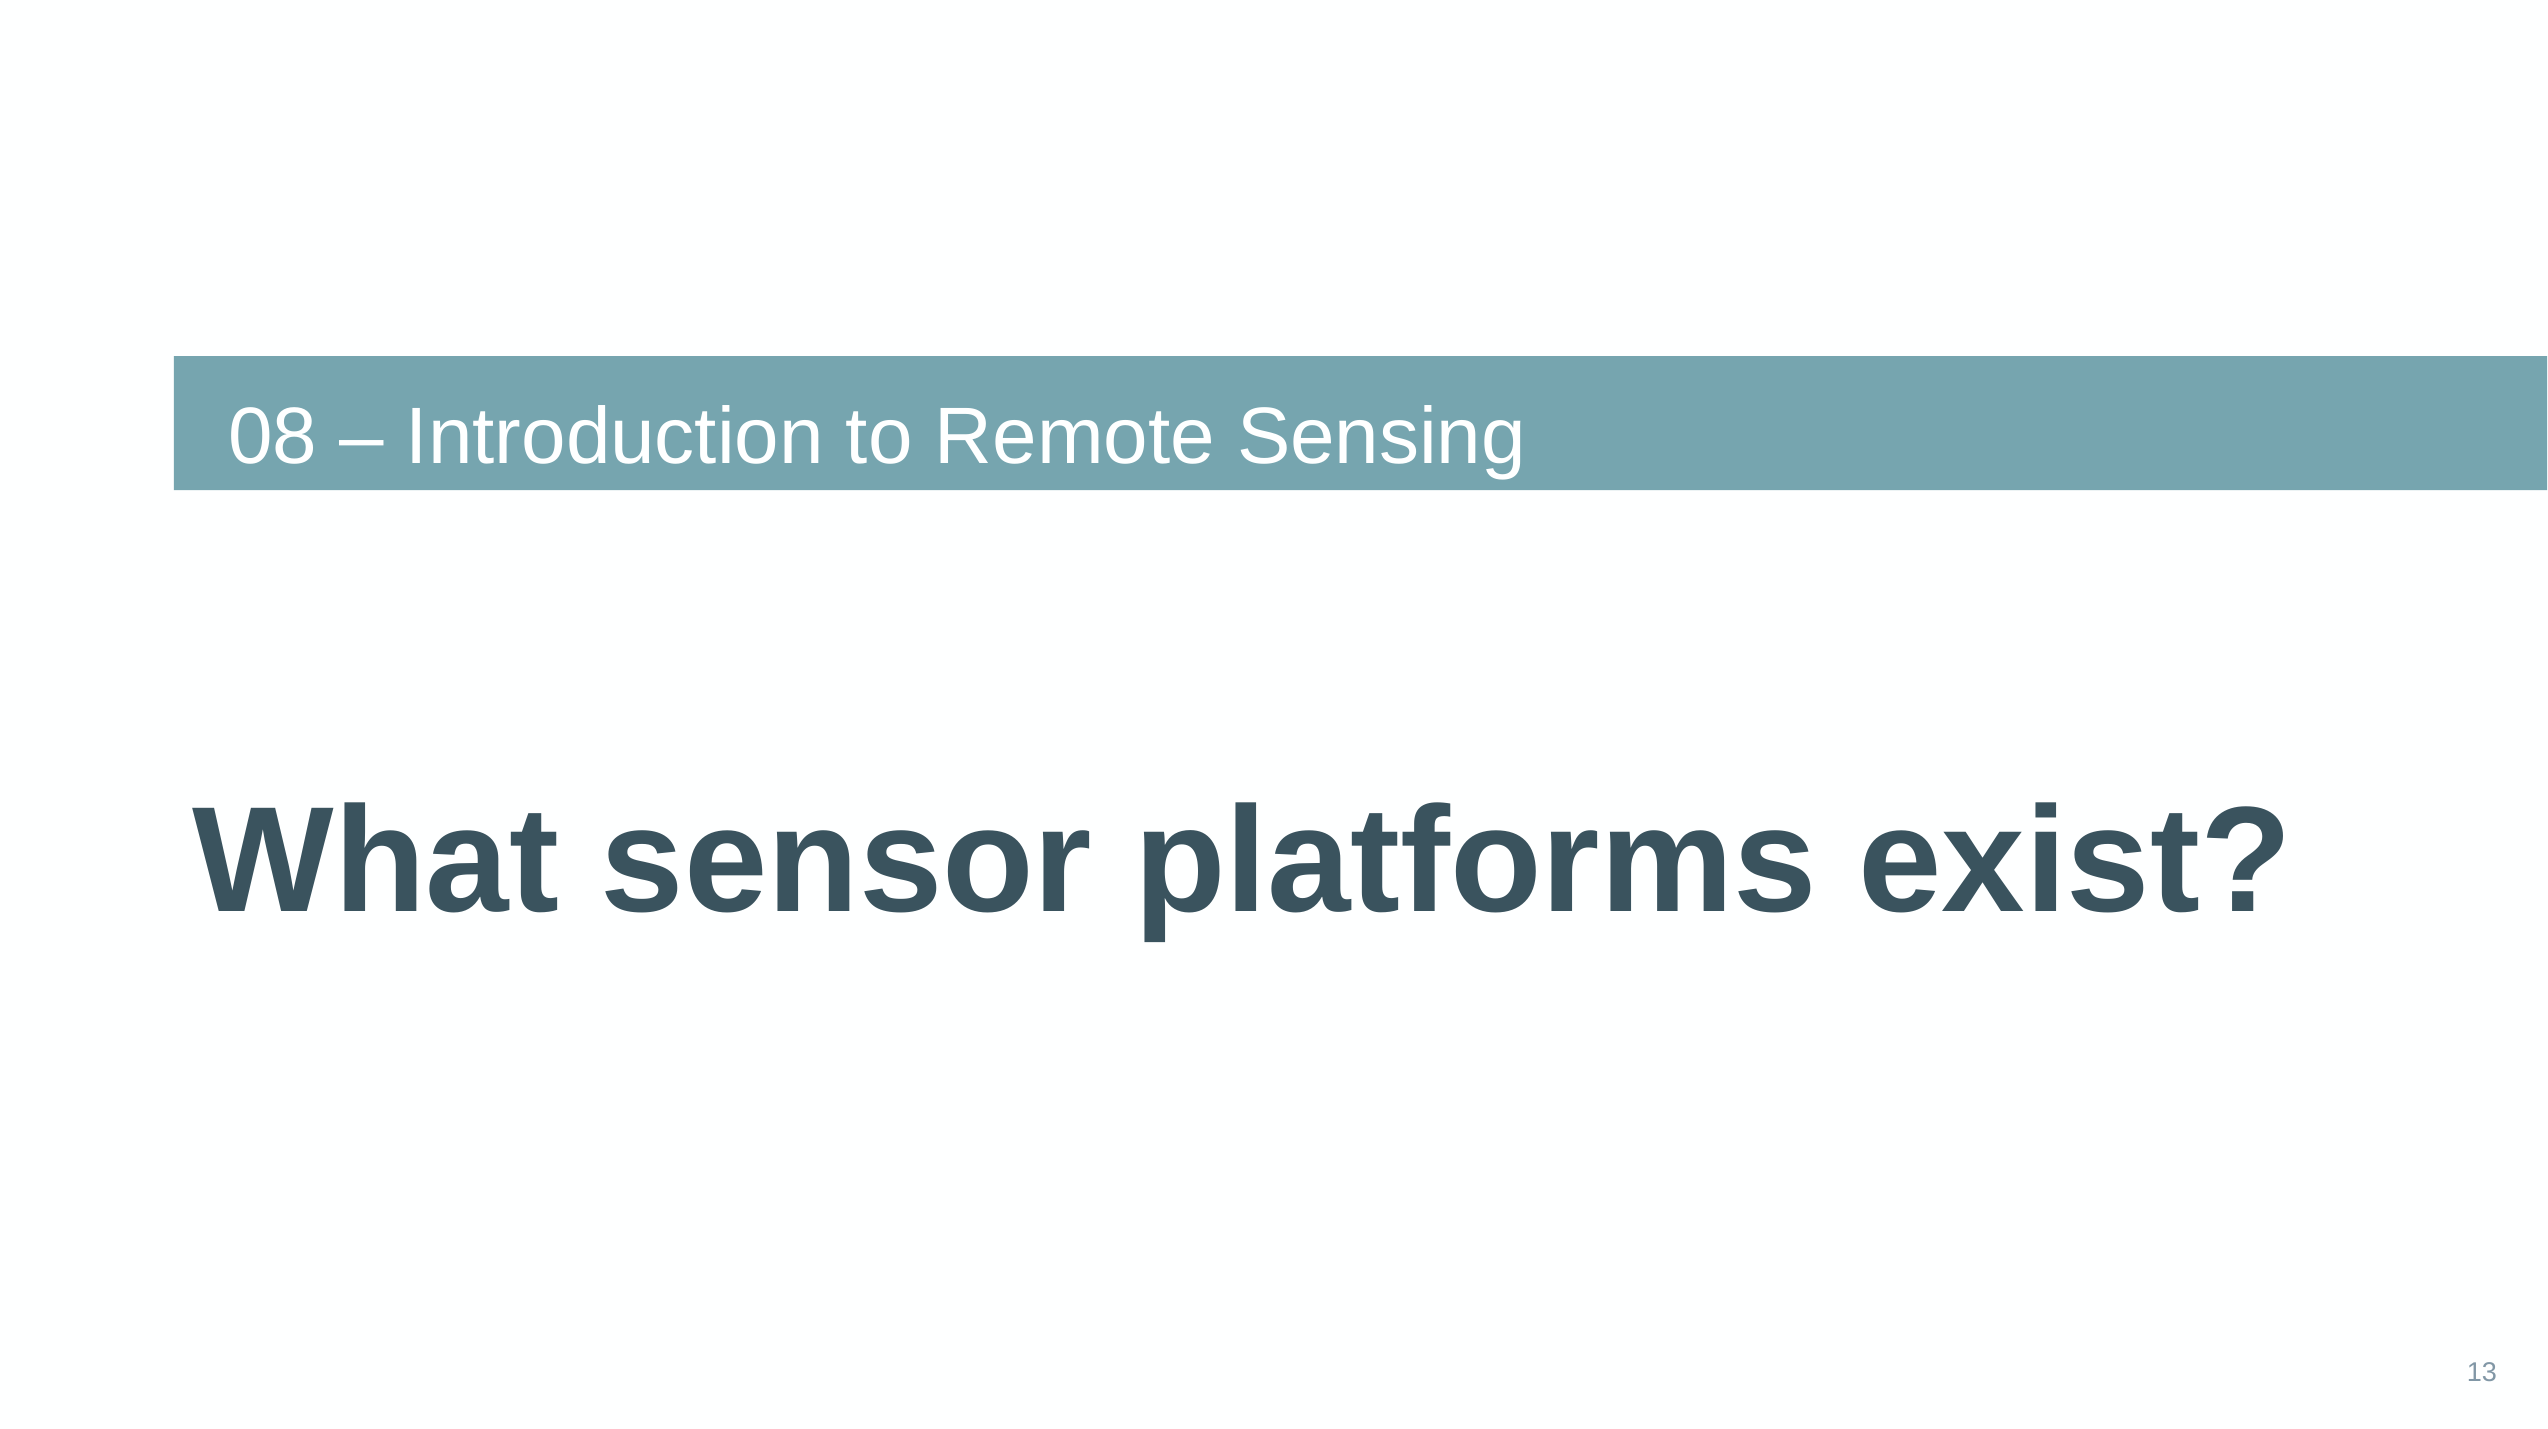

08 – Introduction to Remote Sensing
# What sensor platforms exist?